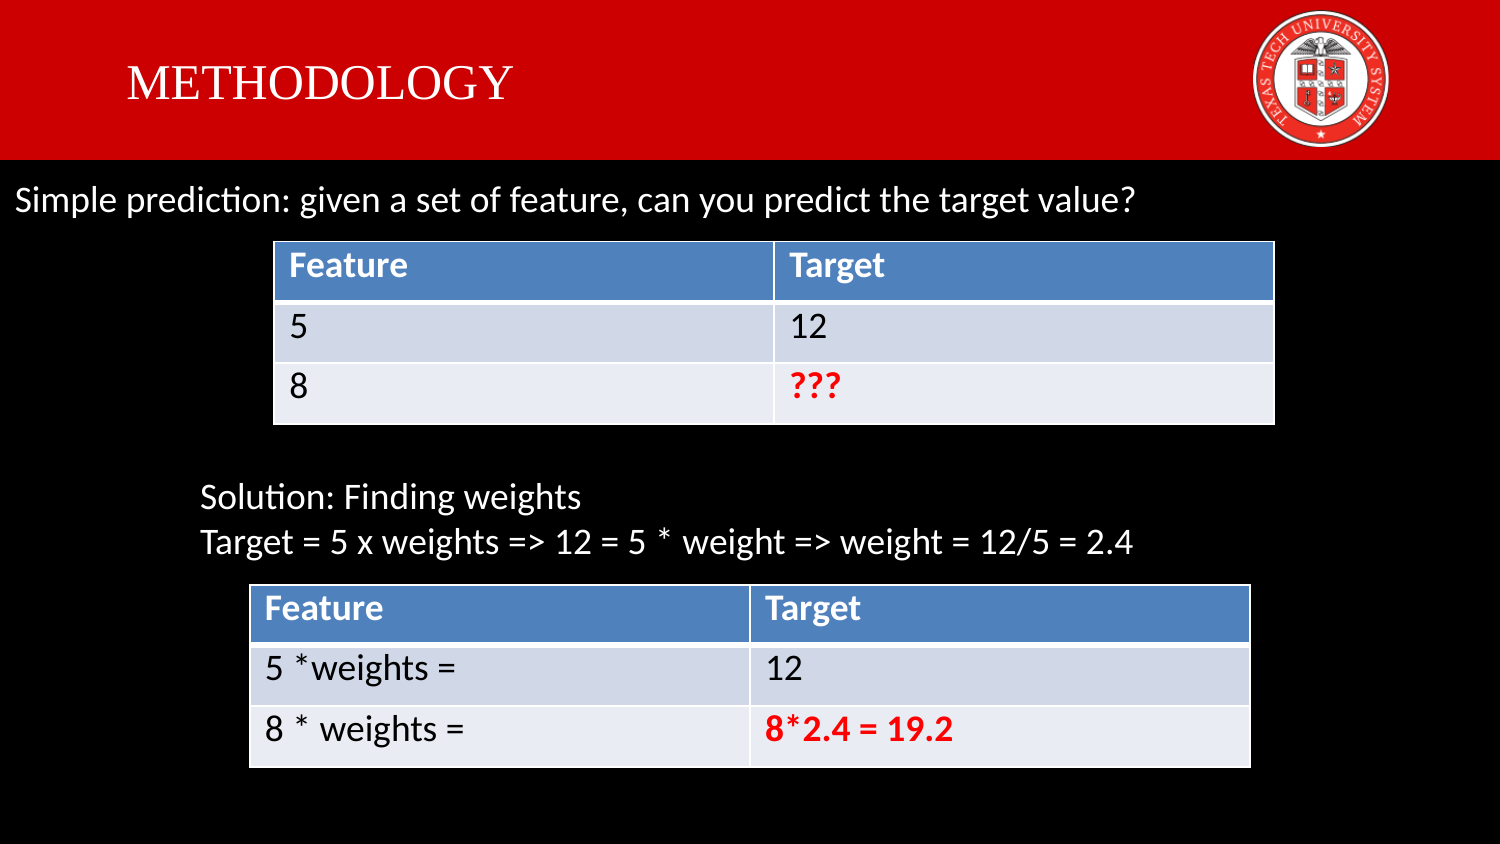

# METHODOLOGY
Simple prediction: given a set of feature, can you predict the target value?

| Feature | Target |
| --- | --- |
| 5 | 12 |
| 8 | ??? |
Solution: Finding weights
Target = 5 x weights => 12 = 5 * weight => weight = 12/5 = 2.4
| Feature | Target |
| --- | --- |
| 5 \*weights = | 12 |
| 8 \* weights = | 8\*2.4 = 19.2 |